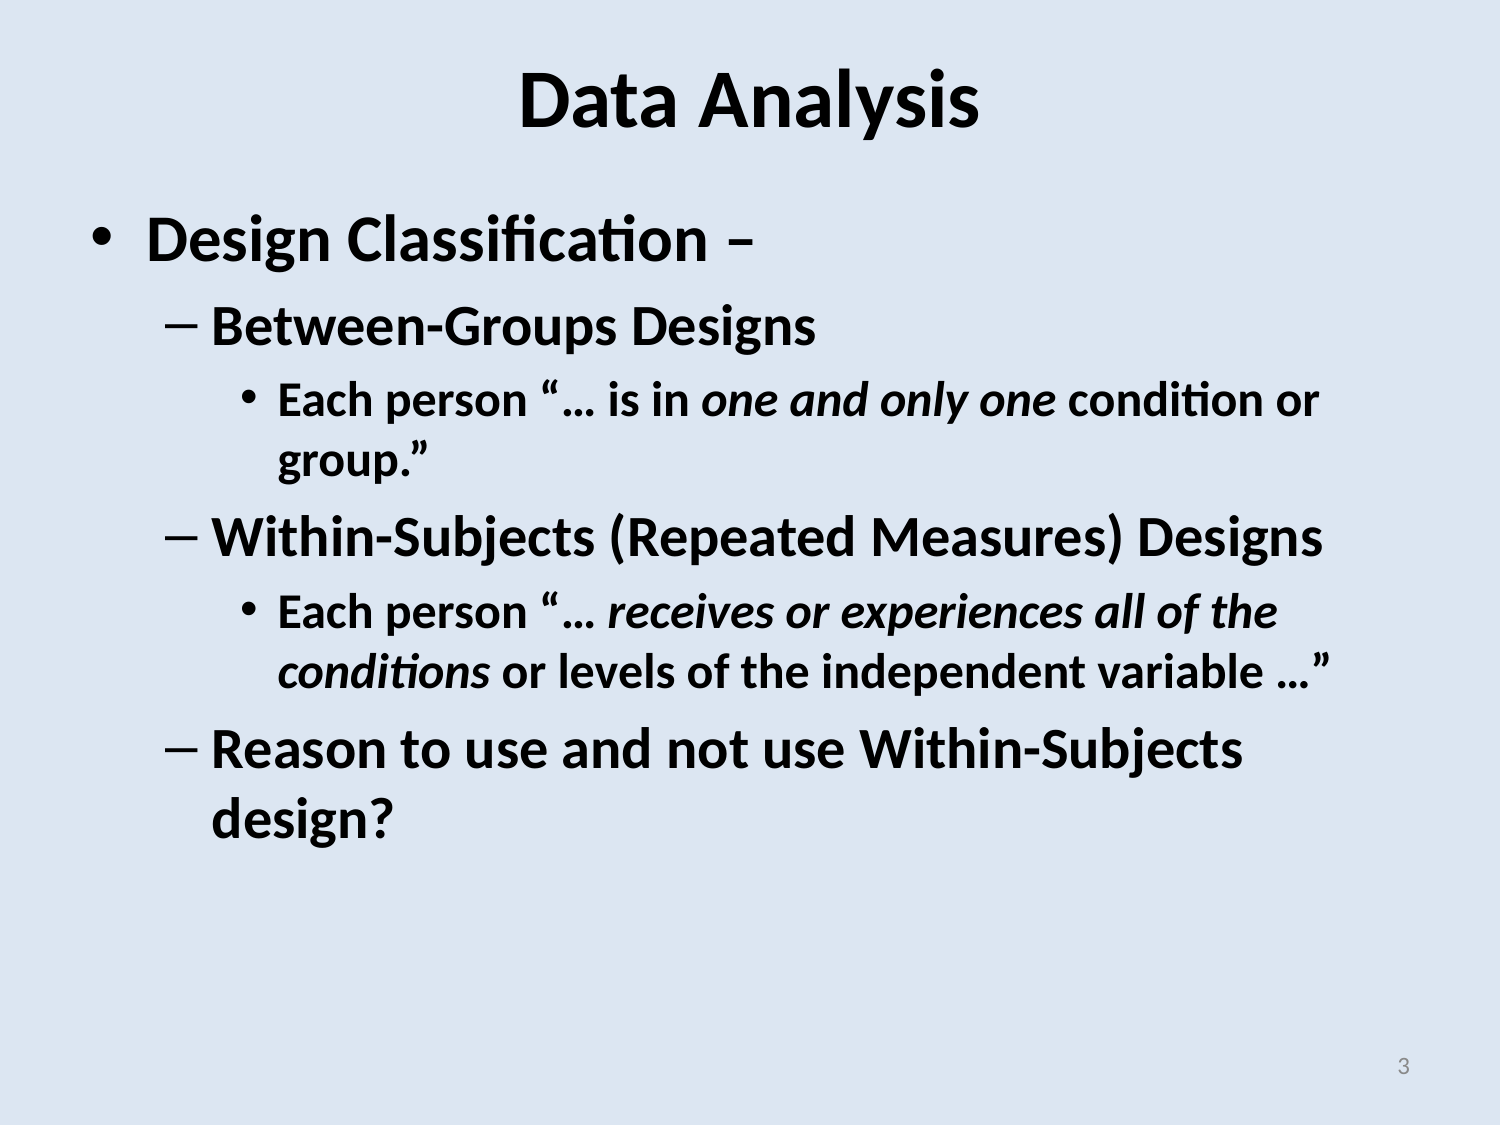

Data Analysis
Design Classification –
Between-Groups Designs
Each person “… is in one and only one condition or group.”
Within-Subjects (Repeated Measures) Designs
Each person “… receives or experiences all of the conditions or levels of the independent variable …”
Reason to use and not use Within-Subjects design?
3